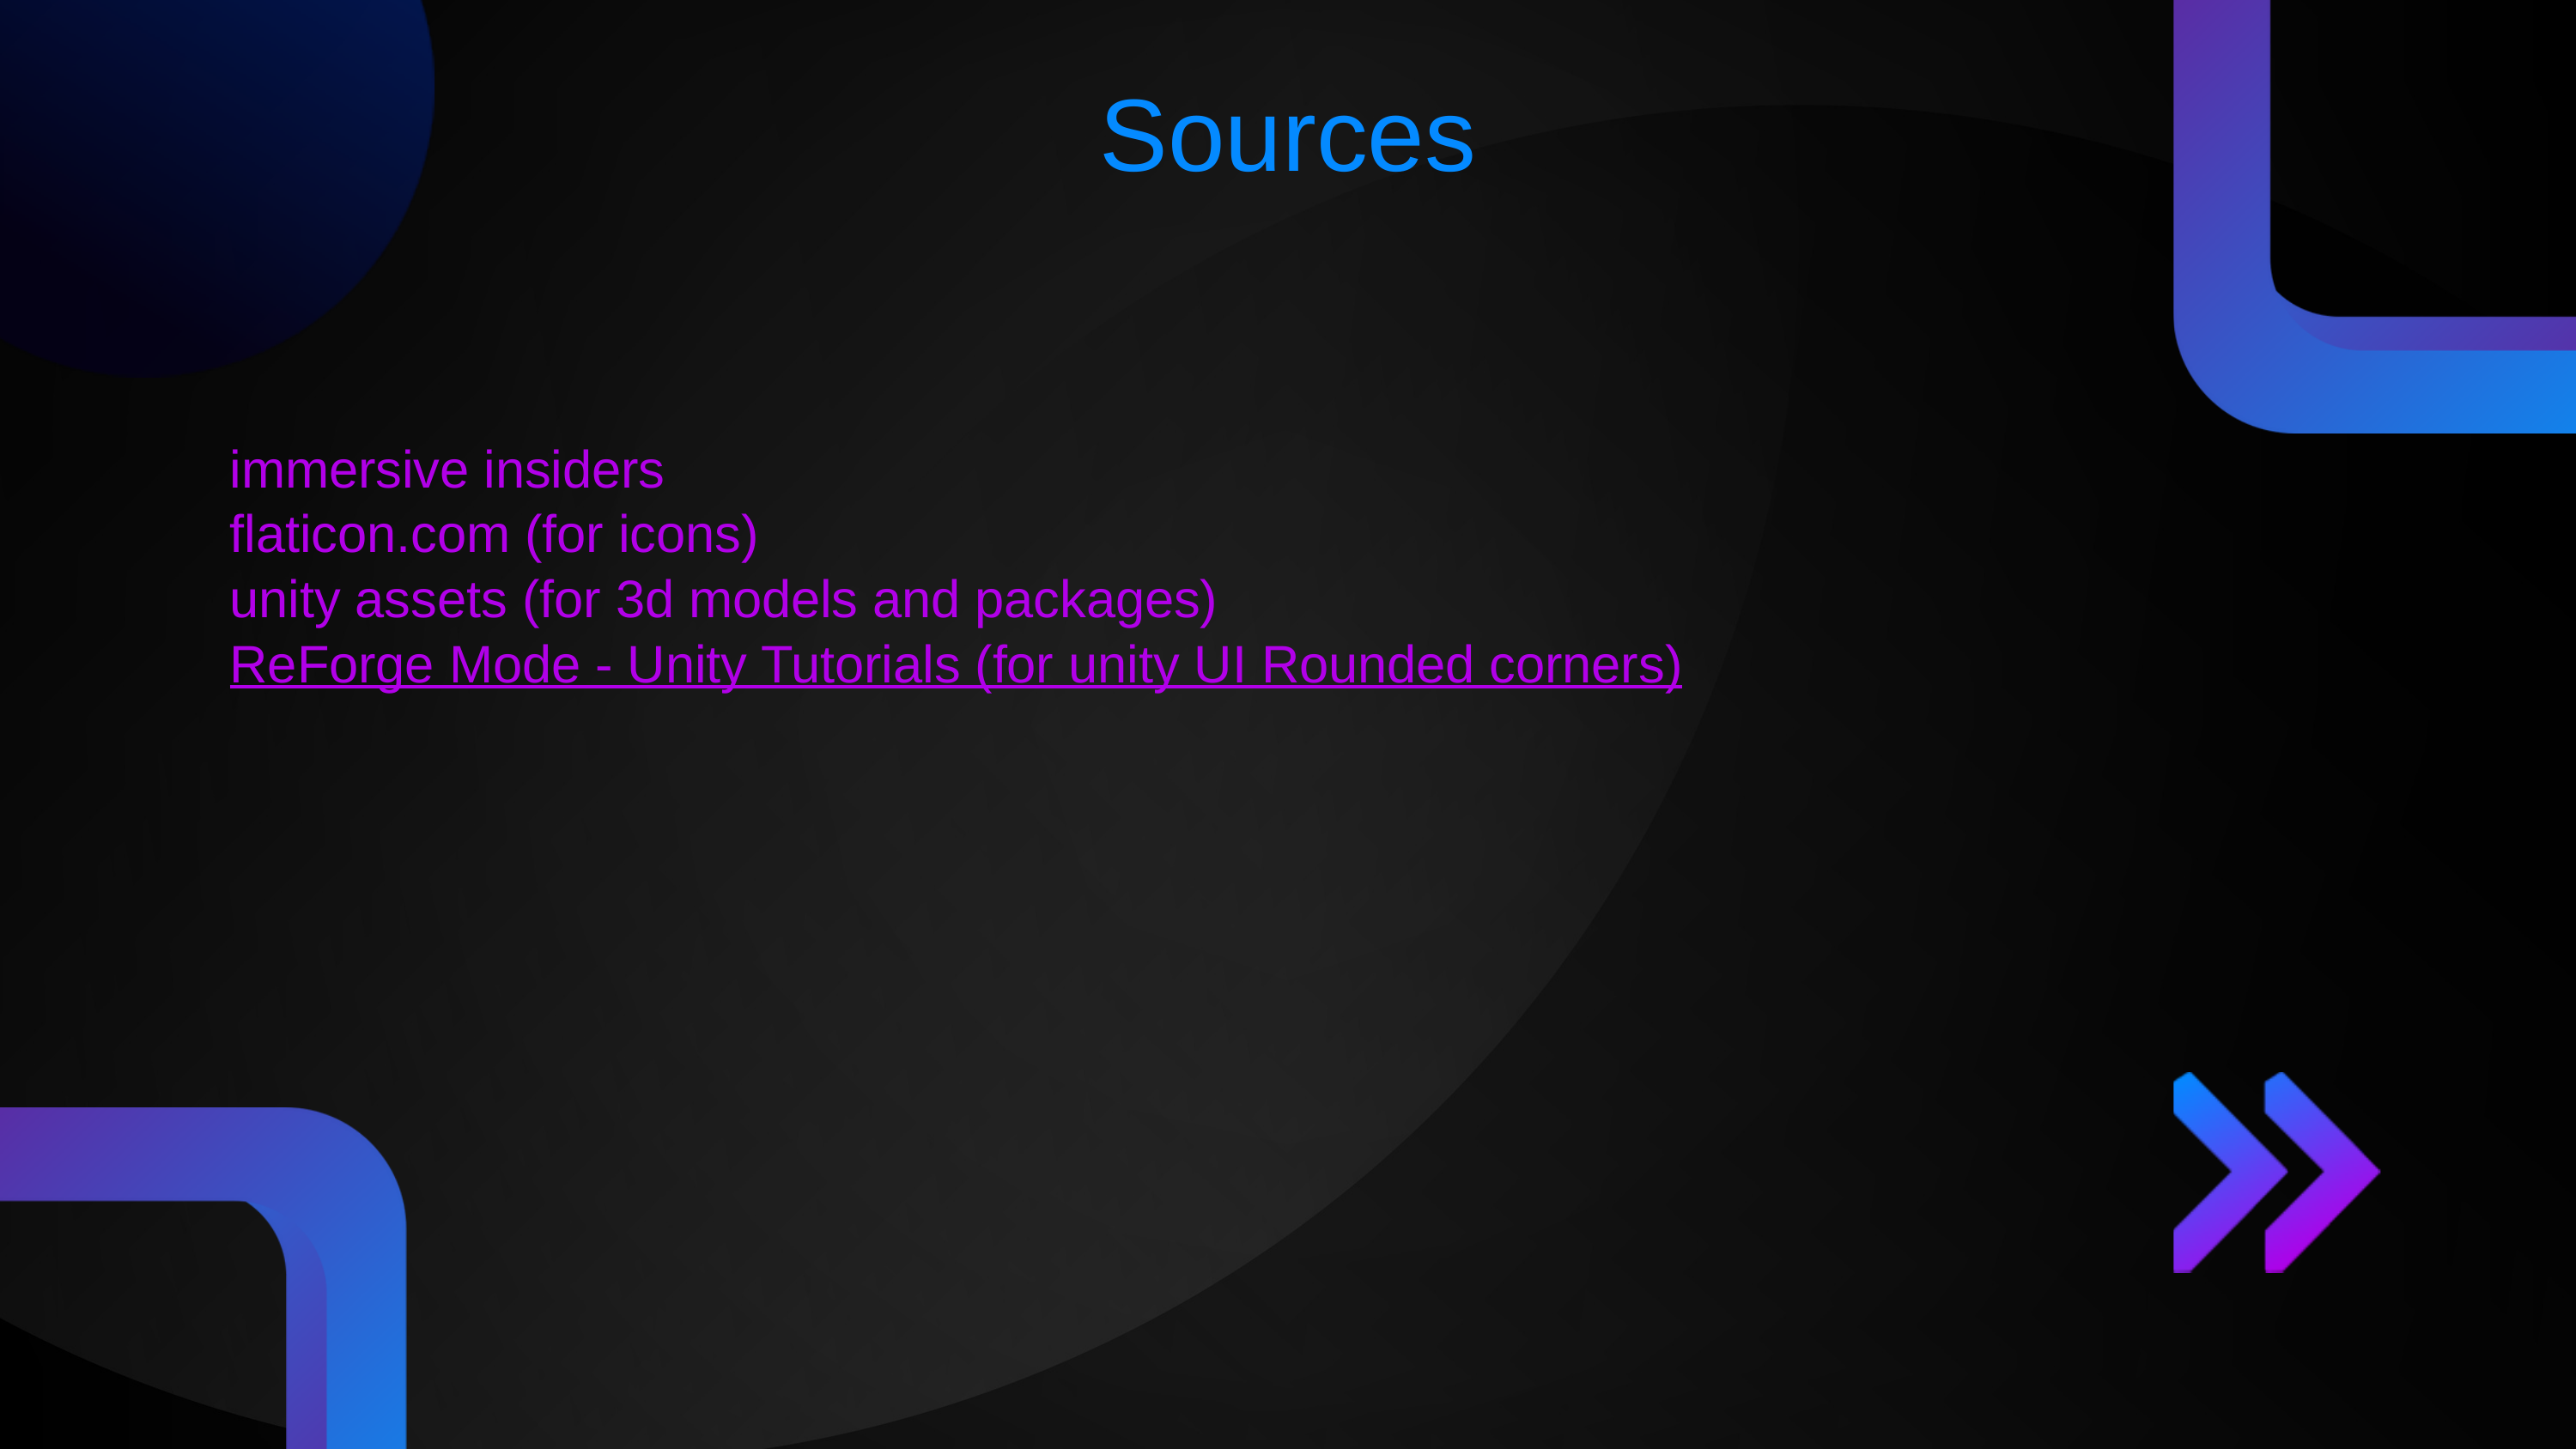

Sources
immersive insiders
flaticon.com (for icons)
unity assets (for 3d models and packages)
ReForge Mode - Unity Tutorials (for unity UI Rounded corners)